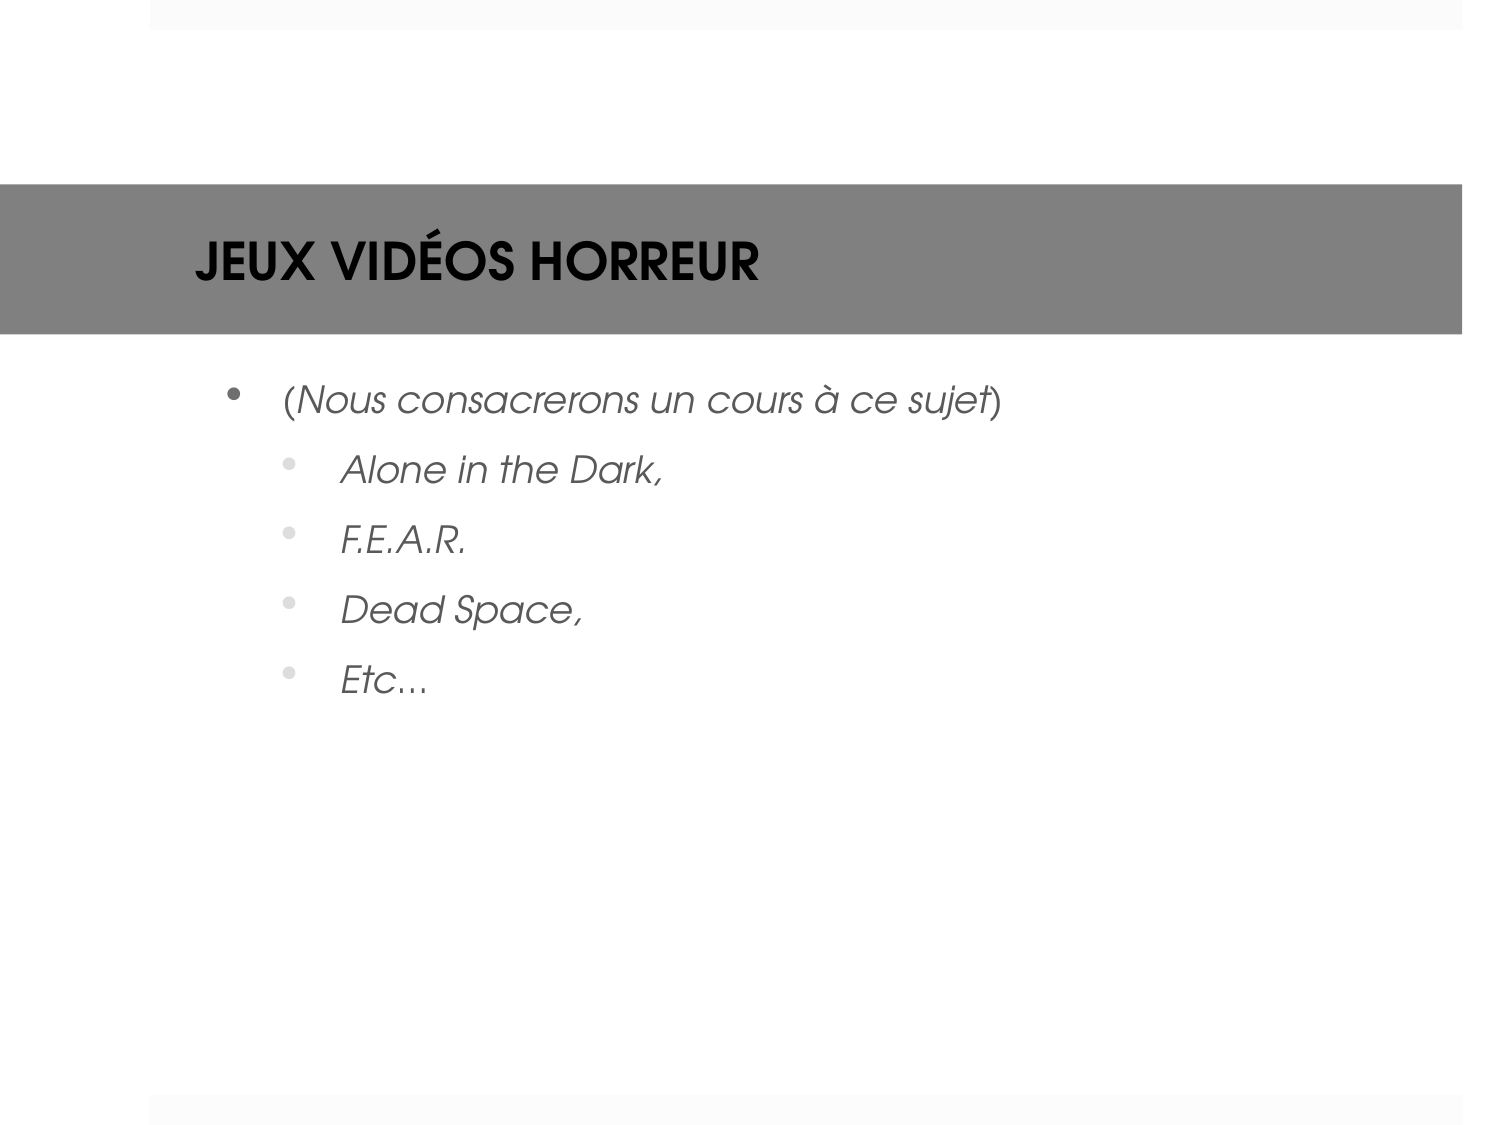

# Jeux vidéos HORREUR
(Nous consacrerons un cours à ce sujet)
Alone in the Dark,
F.E.A.R.
Dead Space,
Etc…